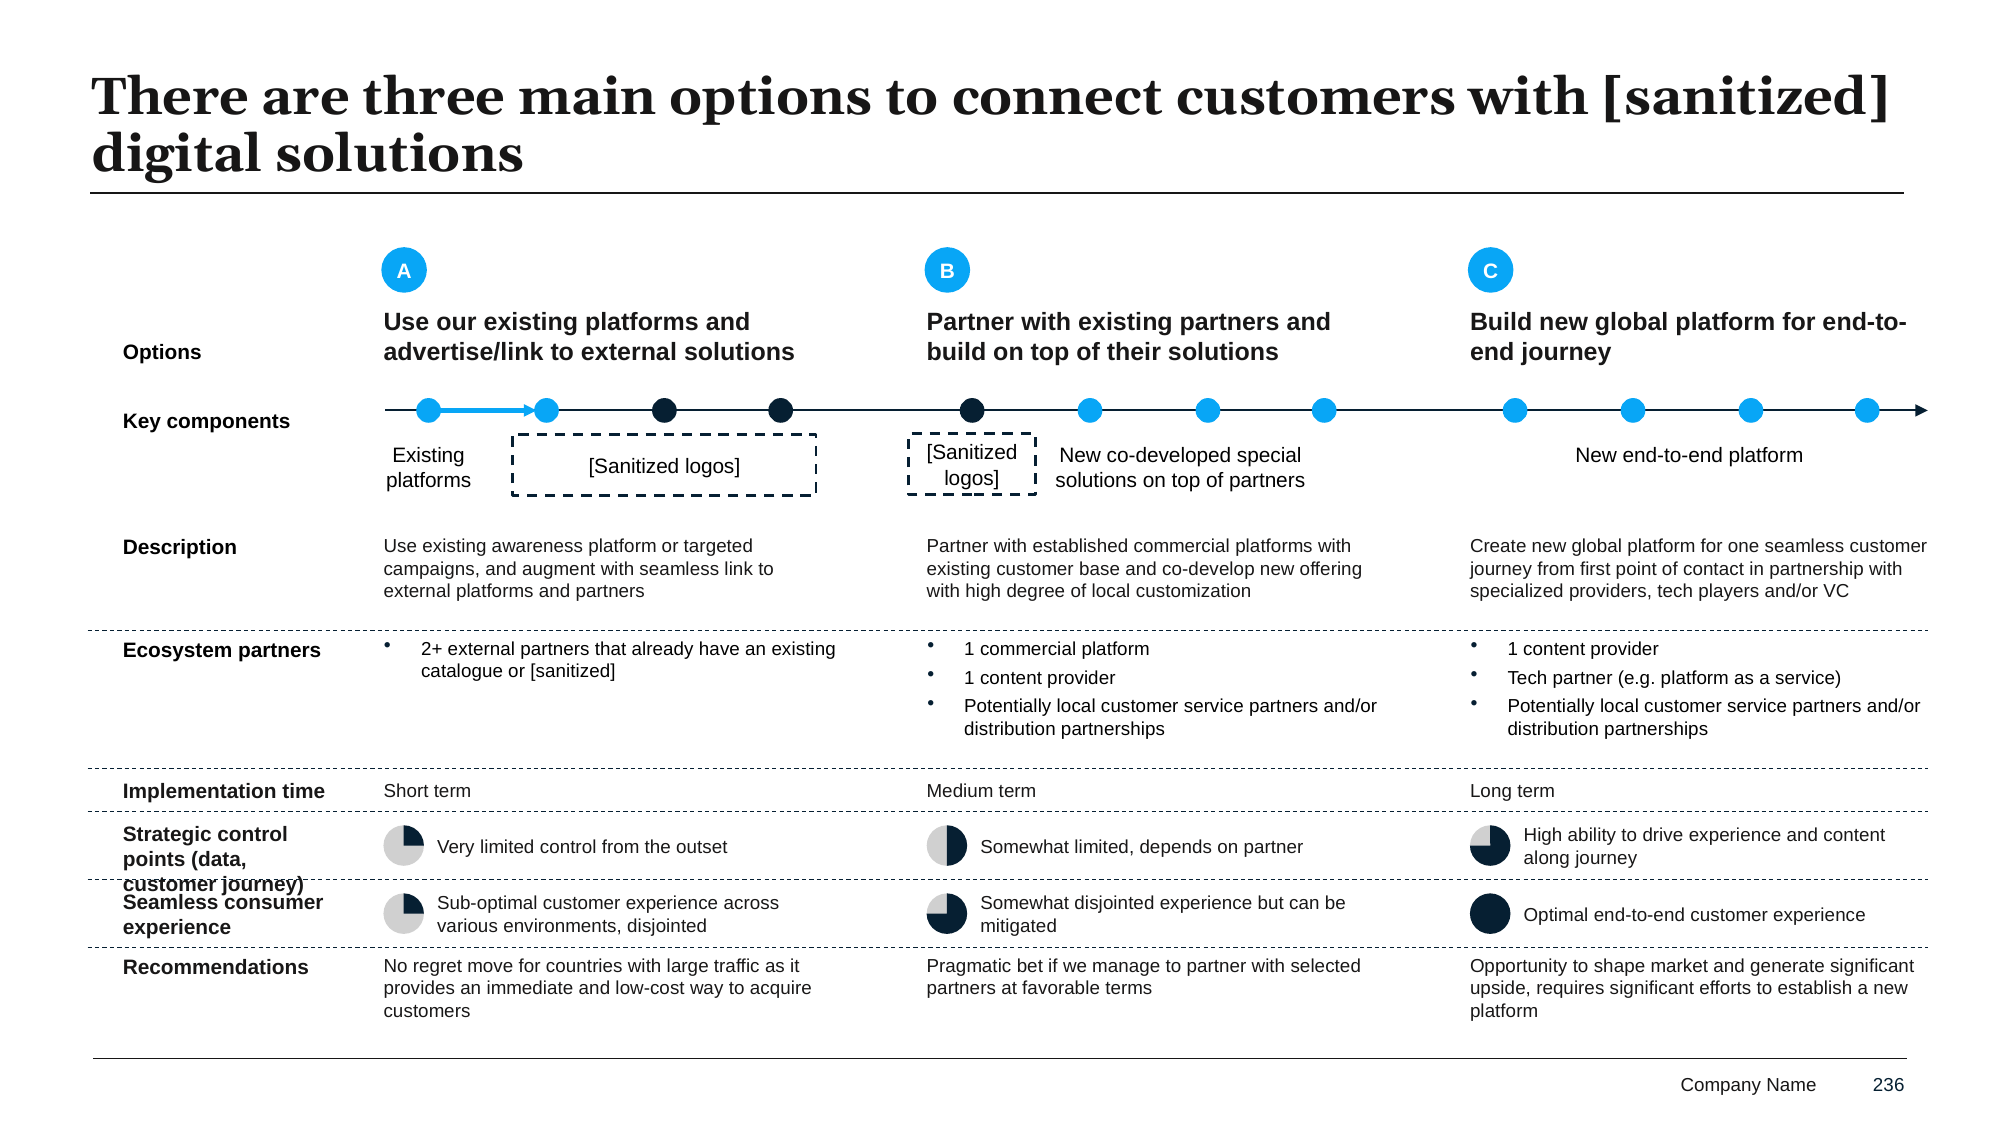

# There are three main options to connect customers with [sanitized] digital solutions
A
B
C
Use our existing platforms and advertise/link to external solutions
Partner with existing partners and build on top of their solutions
Build new global platform for end-to-end journey
Options

Key components
[Sanitized logos]
Existing platforms
[Sanitized logos]
New co-developed special solutions on top of partners
New end-to-end platform
Description
Use existing awareness platform or targeted campaigns, and augment with seamless link to external platforms and partners
Partner with established commercial platforms with existing customer base and co-develop new offering with high degree of local customization
Create new global platform for one seamless customer journey from first point of contact in partnership with specialized providers, tech players and/or VC
Ecosystem partners
2+ external partners that already have an existing catalogue or [sanitized]
1 commercial platform
1 content provider
Potentially local customer service partners and/or distribution partnerships
1 content provider
Tech partner (e.g. platform as a service)
Potentially local customer service partners and/or distribution partnerships
Implementation time
Short term
Medium term
Long term
Strategic control points (data, customer journey)
High ability to drive experience and content along journey

Very limited control from the outset
Somewhat limited, depends on partner
Seamless consumer experience
Sub-optimal customer experience across various environments, disjointed
Somewhat disjointed experience but can be mitigated

Optimal end-to-end customer experience
Recommendations
No regret move for countries with large traffic as it provides an immediate and low-cost way to acquire customers
Pragmatic bet if we manage to partner with selected partners at favorable terms
Opportunity to shape market and generate significant upside, requires significant efforts to establish a new platform
236